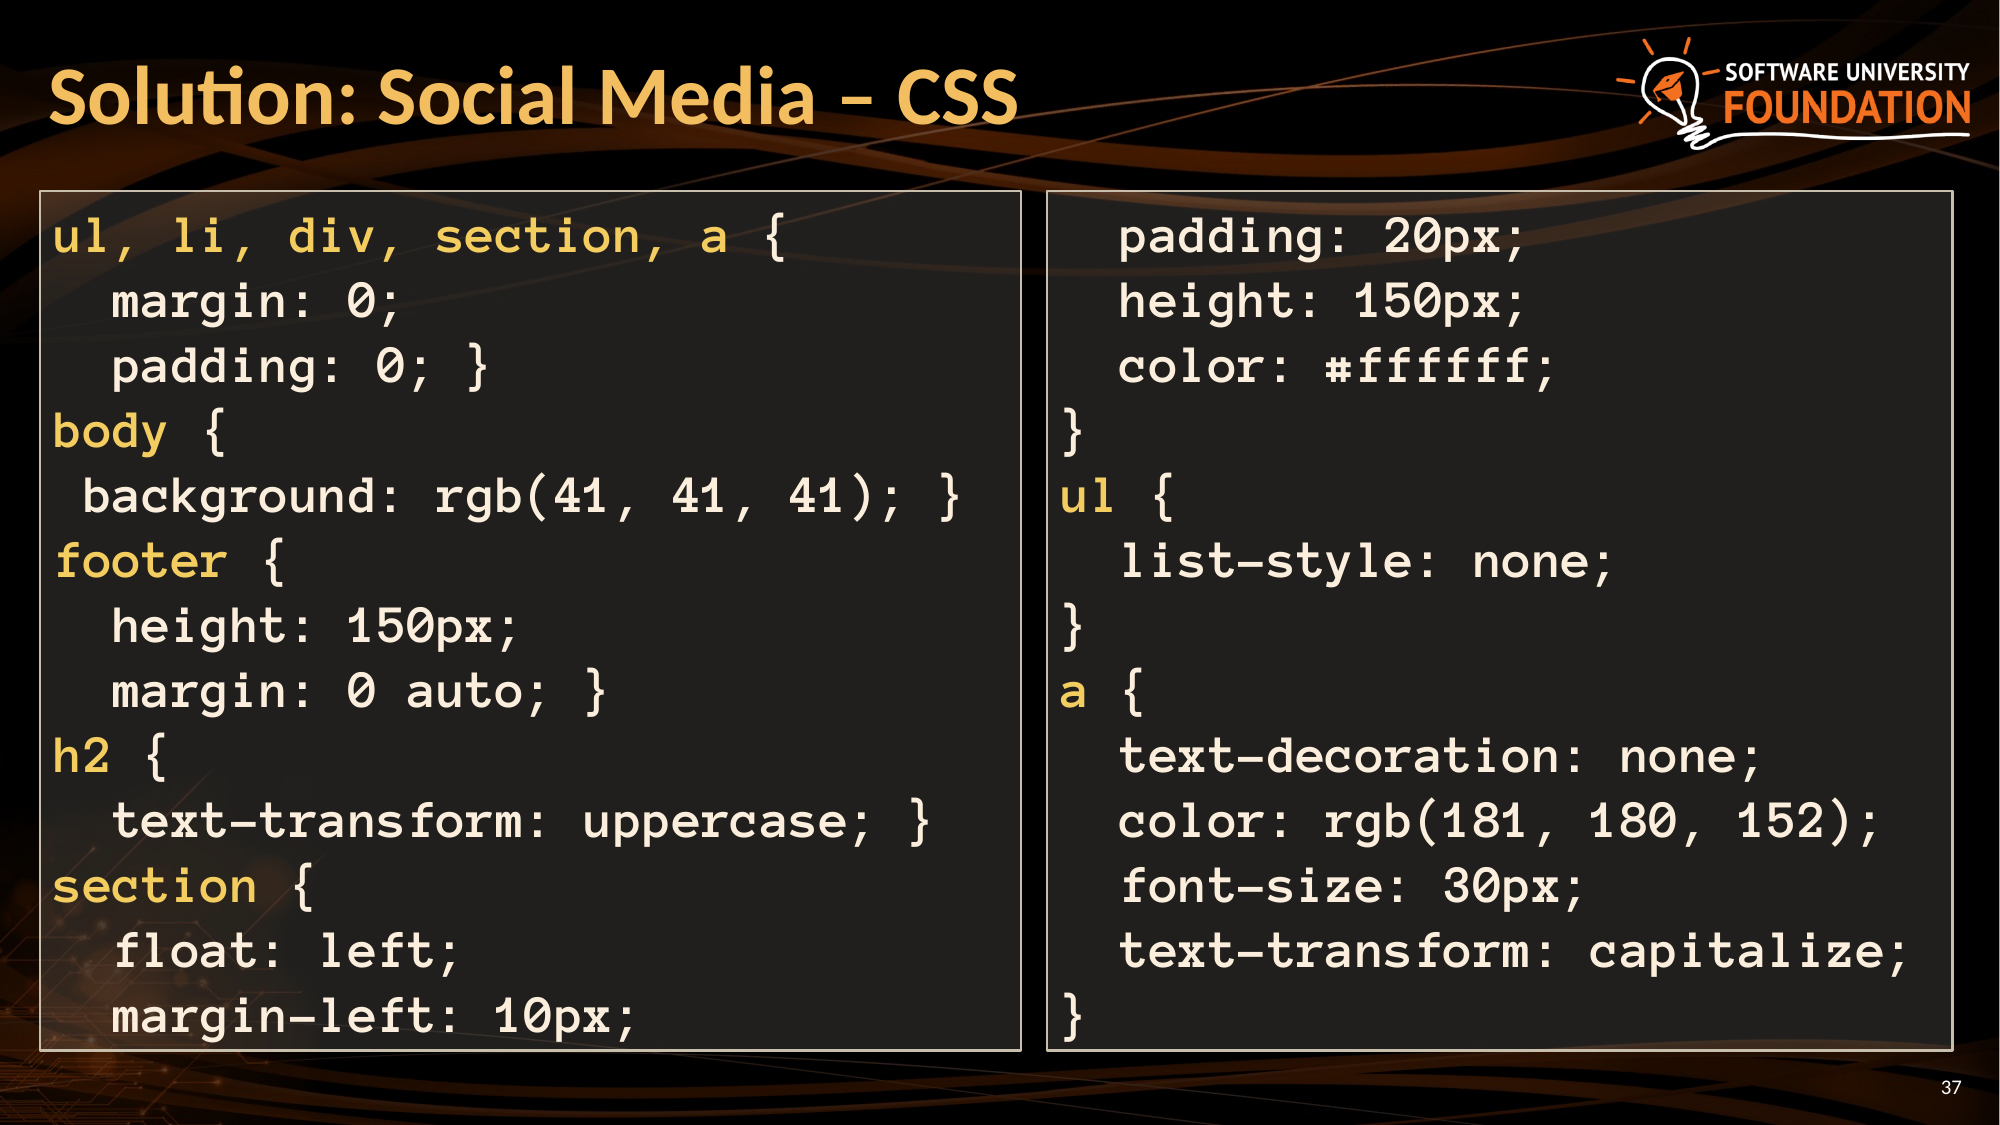

# Solution: Social Media – CSS
ul, li, div, section, a {
  margin: 0;
  padding: 0; }
body {
 background: rgb(41, 41, 41); }
footer {
  height: 150px;
  margin: 0 auto; }
h2 {
  text-transform: uppercase; }
section {
  float: left;
  margin-left: 10px;
  padding: 20px;
  height: 150px;
  color: #ffffff;
}
ul {
  list-style: none;
}
a {
  text-decoration: none;
  color: rgb(181, 180, 152);
  font-size: 30px;
  text-transform: capitalize;
}
37